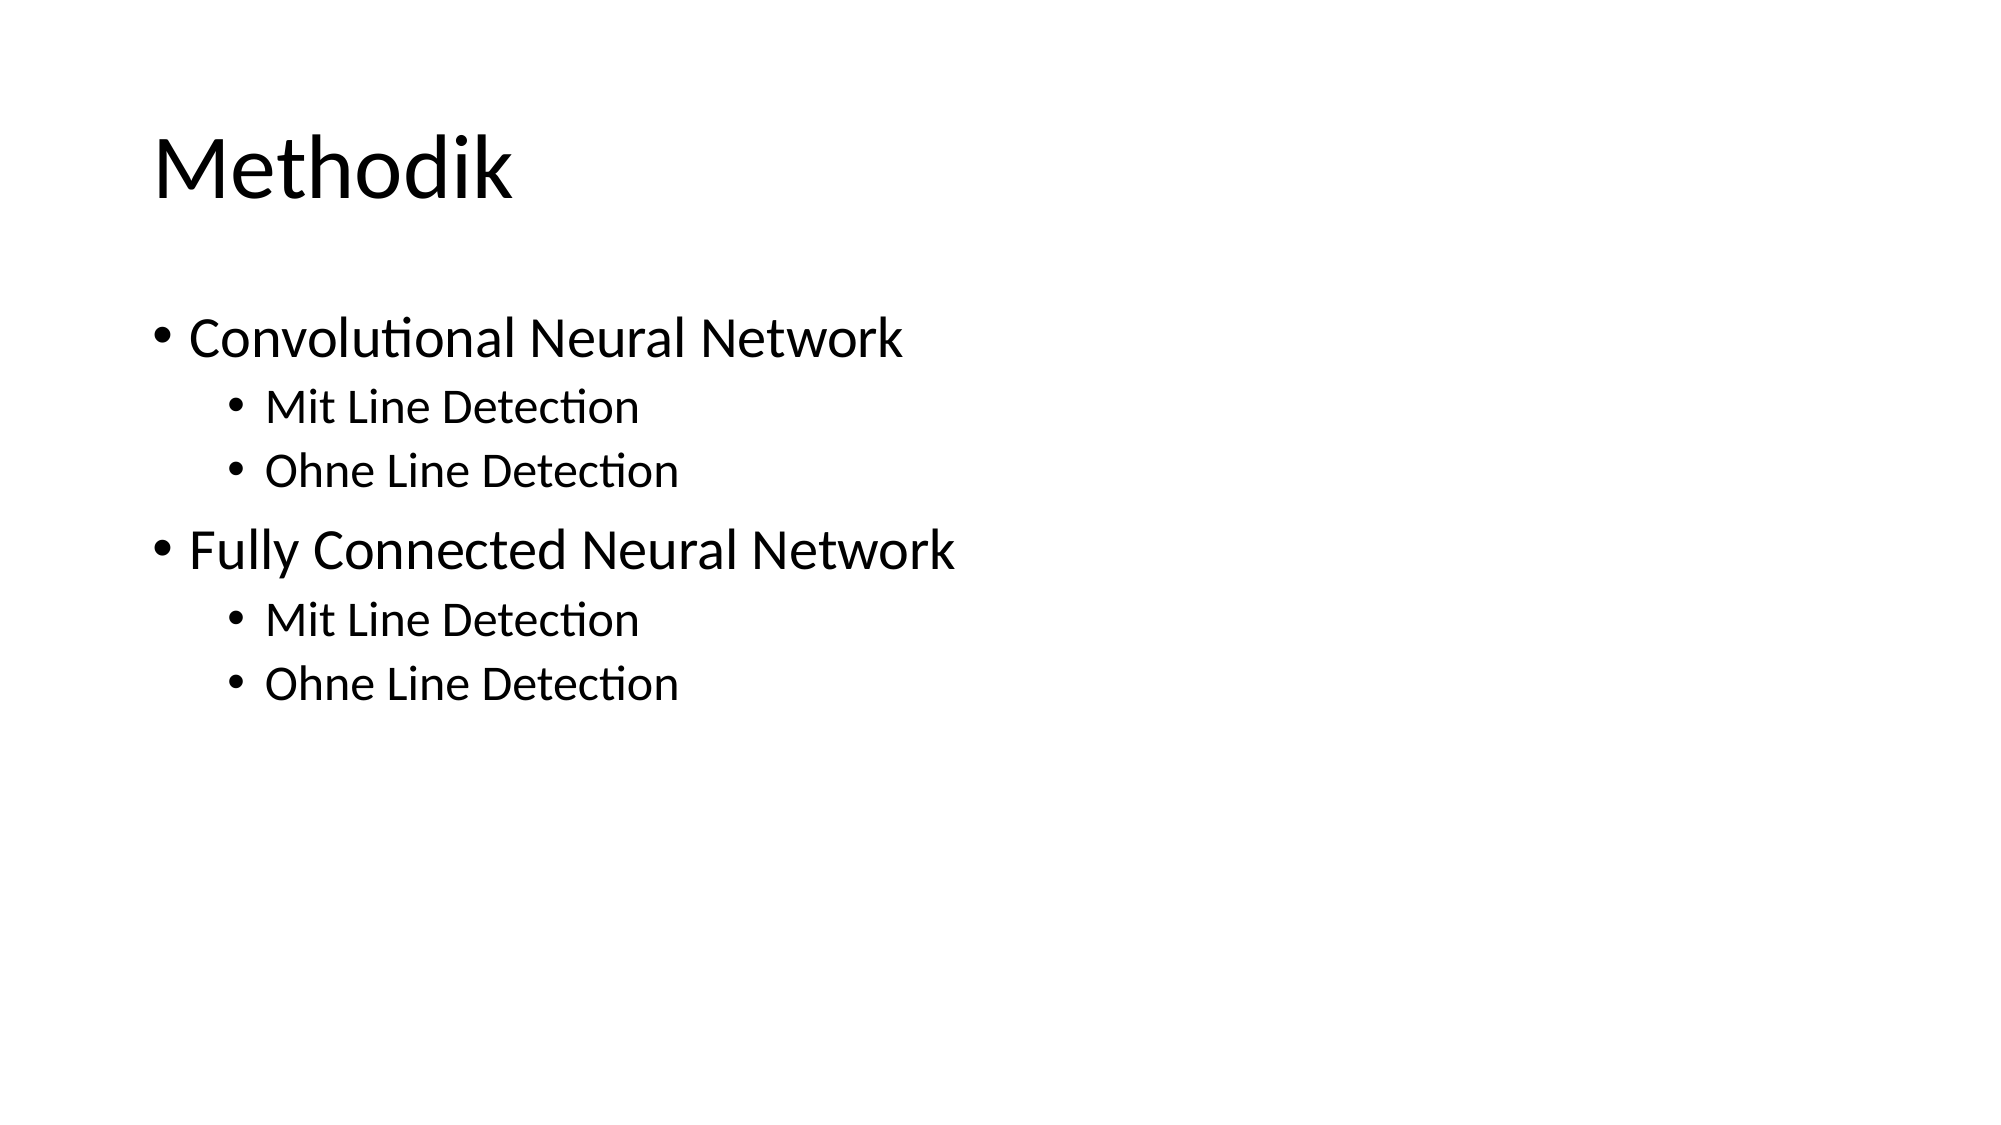

# Methodik
Convolutional Neural Network
Mit Line Detection
Ohne Line Detection
Fully Connected Neural Network
Mit Line Detection
Ohne Line Detection